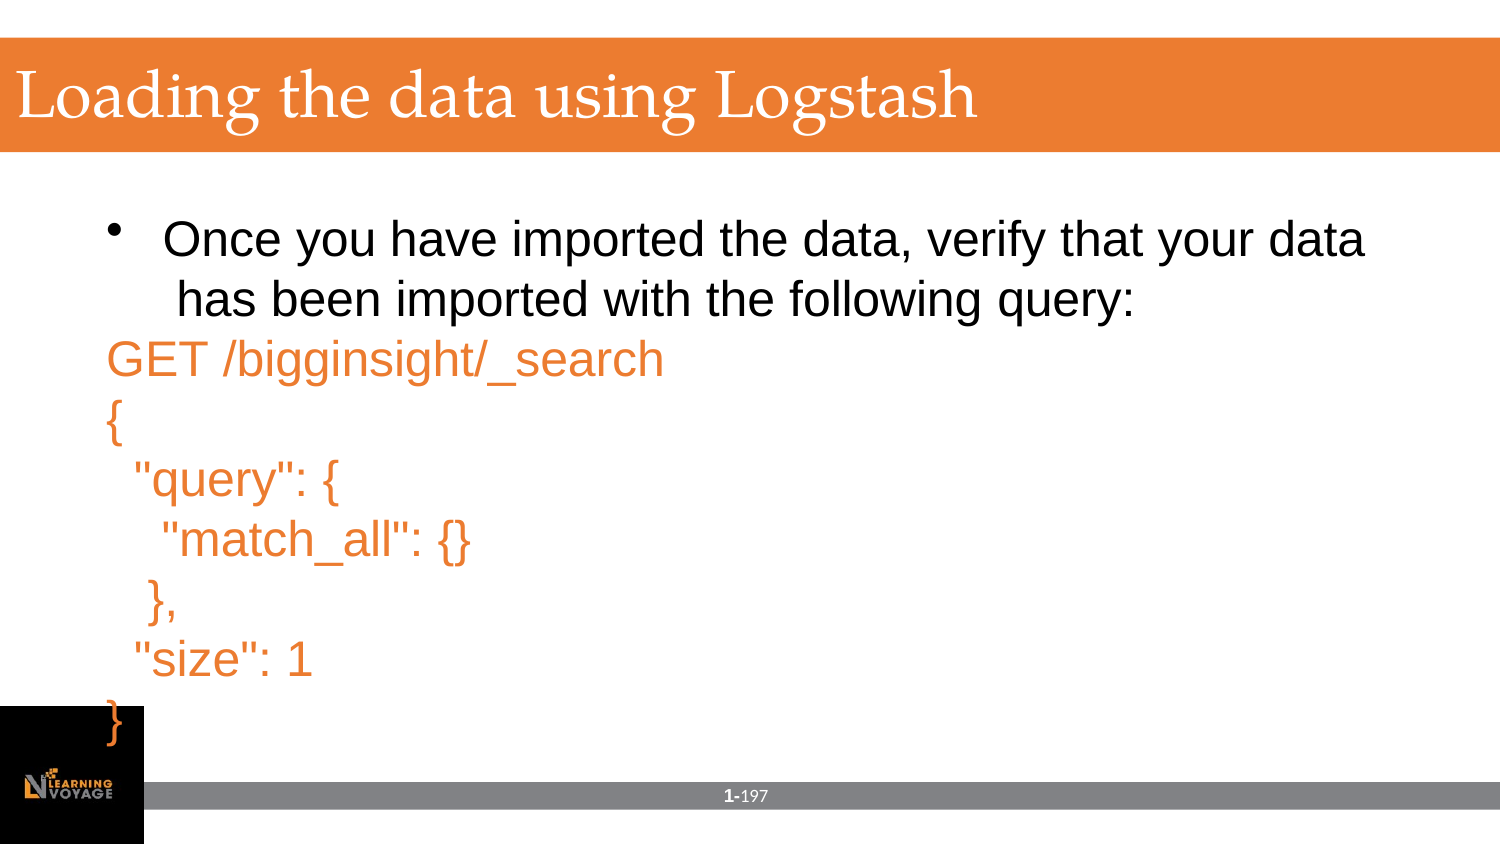

# Loading the data using Logstash
Once you have imported the data, verify that your data  has been imported with the following query:
GET /bigginsight/_search
{
"query": {
"match_all": {}
},
"size": 1
}
1-197